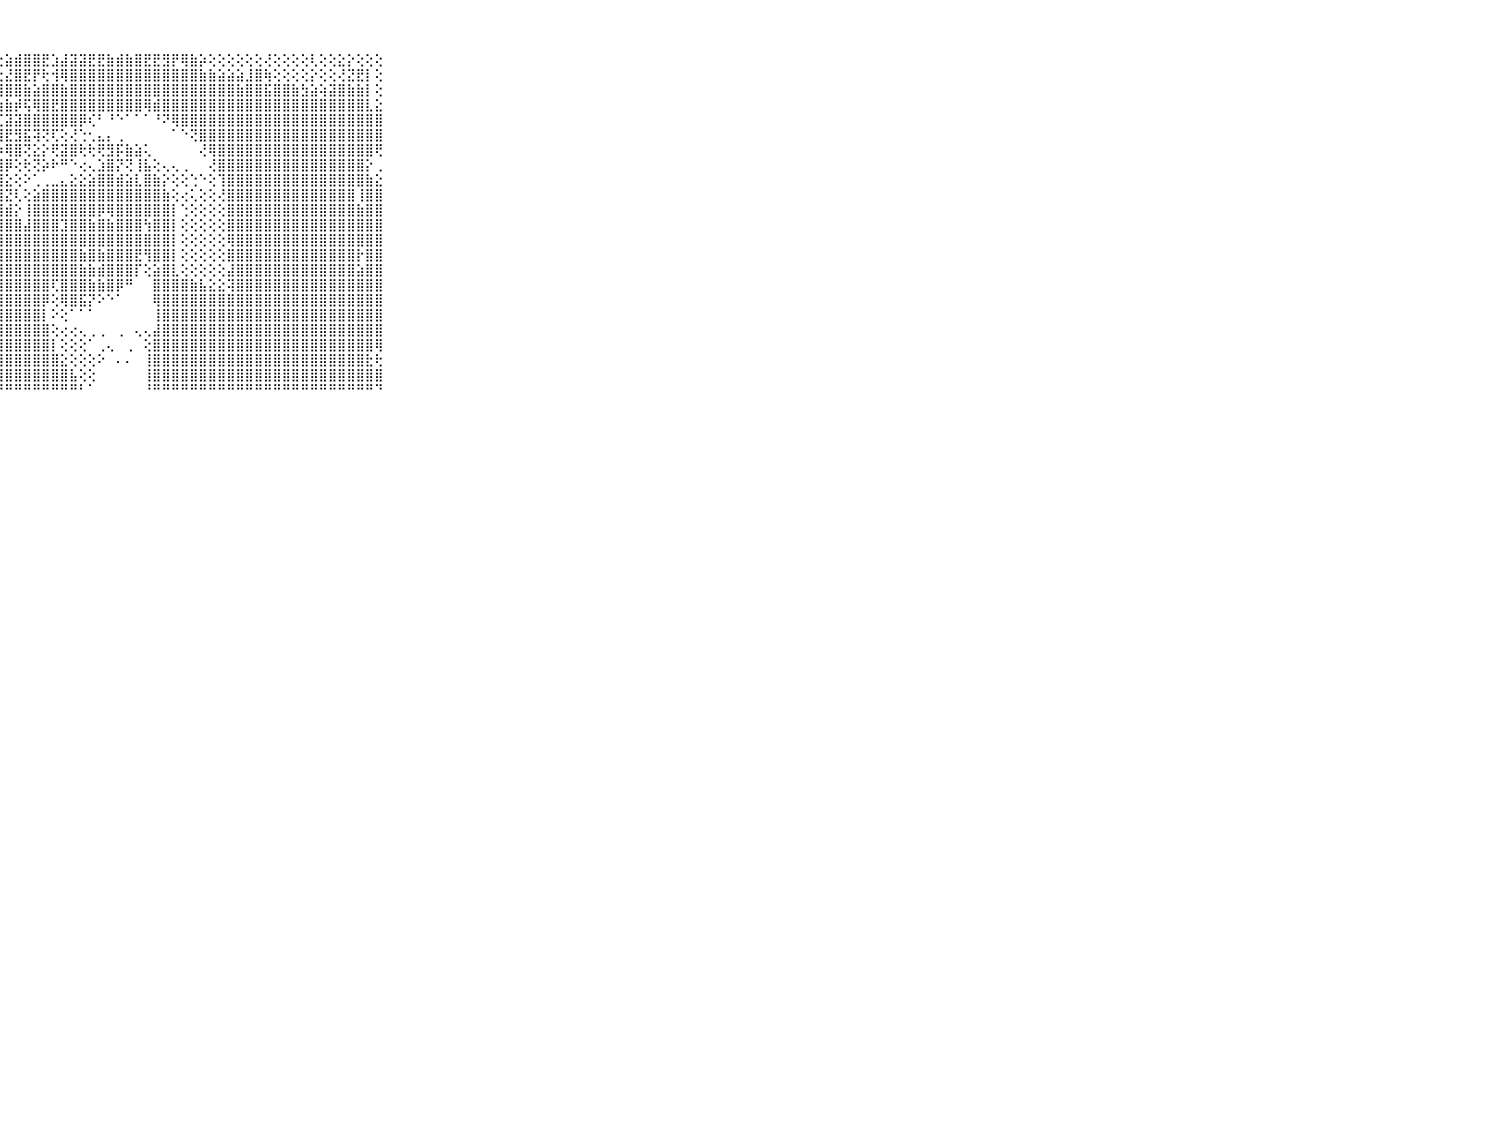

⠀⠀⠀⠀⠀⠀⠀⠀⠀⠀⠀⢕⢕⢕⢕⢕⢕⡕⢜⢝⢞⣳⢞⢳⢯⢝⣝⣗⣵⣾⣿⣿⣟⣱⣼⣽⣽⣟⣟⣷⣾⣷⣿⣟⣟⣻⡟⢿⣷⡵⢕⢕⢕⢕⢕⢕⢜⢕⢕⢕⢕⢇⢕⢕⣕⡕⢕⢕⢕⠀⠀⠀⠀⠀⠀⠀⠀⠀⠀⠀⠀
⠀⠀⠀⠀⠀⠀⠀⠀⠀⠀⠀⢕⢵⢵⢞⢏⢝⢇⢕⢕⢕⢕⢸⡗⢕⢗⢕⢕⣜⣿⣟⡟⢗⢺⢿⣿⣿⣿⣿⣿⣿⣿⣿⣿⣿⣿⣿⣿⣿⣷⣷⣵⣵⣵⣸⣿⢷⢕⢕⢕⢕⡕⢕⢕⢜⣝⣟⡇⢕⠀⠀⠀⠀⠀⠀⠀⠀⠀⠀⠀⠀
⠀⠀⠀⠀⠀⠀⠀⠀⠀⠀⠀⢕⢕⢕⢕⢜⢕⢧⢼⡝⡹⢗⢗⢕⢕⢕⣱⣼⣿⣿⣷⣵⣿⣿⣷⣿⣿⣿⣿⣿⣿⣿⣿⣿⣿⣿⣿⣿⣿⣿⣿⣿⣿⣷⣿⣿⣯⣿⣿⣷⣳⣵⢵⣽⣿⣷⣷⡇⢕⠀⠀⠀⠀⠀⠀⠀⠀⠀⠀⠀⠀
⠀⠀⠀⠀⠀⠀⠀⠀⠀⠀⠀⢕⢕⢕⢕⣕⢱⣷⢕⢱⢕⢕⢝⢷⢿⣿⢻⣷⣷⡾⢯⢿⣿⣟⣿⣿⣿⣿⣿⣿⣿⣿⣿⢿⣾⣿⣿⣿⣿⣿⣿⣿⣿⣿⣿⣿⣿⣿⣿⣿⣿⣿⣿⣿⣿⣿⣿⣇⣕⠀⠀⠀⠀⠀⠀⠀⠀⠀⠀⠀⠀
⠀⠀⠀⠀⠀⠀⠀⠀⠀⠀⠀⢕⢕⢕⣵⣽⡿⢿⣿⢕⣕⡗⢻⣿⣷⣇⣹⣏⣽⣽⣿⣿⣿⣿⣿⣿⡿⢎⠃⠘⠑⠁⠁⠁⠘⠝⢿⣿⣿⣿⣿⣿⣿⣿⣿⣿⣿⣿⣿⣿⣿⣿⣿⣿⣿⣿⣿⣿⣿⠀⠀⠀⠀⠀⠀⠀⠀⠀⠀⠀⠀
⠀⠀⠀⠀⠀⠀⠀⠀⠀⠀⠀⢜⢕⣕⢹⣽⣵⣷⢿⢿⢿⢿⣿⣯⣹⣿⣟⣿⣟⣻⣯⢽⢝⢏⢕⢜⢑⢂⣄⡄⢀⠀⠀⠀⠀⠀⠁⠑⢝⣿⣿⣿⣿⣿⣿⣿⣿⣿⣿⣿⣿⣿⣿⣿⣿⣿⣿⣿⣿⠀⠀⠀⠀⠀⠀⠀⠀⠀⠀⠀⠀
⠀⠀⠀⠀⠀⠀⠀⠀⠀⠀⠀⣱⣵⣾⣿⣿⣿⣿⣿⣿⣷⣷⣿⣿⣟⡻⢏⡷⢿⣿⢝⣕⡕⢟⣽⣿⢗⢗⢟⣻⡯⣷⣵⢅⠀⠀⠀⠀⠀⢜⢿⣿⣿⣿⣿⣿⣿⣿⣿⣿⣿⣿⣿⣿⣿⣿⣿⣿⢟⠀⠀⠀⠀⠀⠀⠀⠀⠀⠀⠀⠀
⠀⠀⠀⠀⠀⠀⠀⠀⠀⠀⠀⣹⣿⣿⣿⣿⢿⣿⢯⣿⣽⣿⣿⣿⣯⣽⣿⣿⡿⢕⢗⢝⡵⠗⠛⠑⢔⢄⣱⣿⡝⢝⢸⣧⢕⢄⢄⢀⠀⠀⢜⣿⣿⣿⣿⣿⣿⣿⣿⣿⣿⣿⣿⣿⣿⣿⣿⡕⢀⠀⠀⠀⠀⠀⠀⠀⠀⠀⠀⠀⠀
⠀⠀⠀⠀⠀⠀⠀⠀⠀⠀⠀⣸⣿⣟⣿⣿⣿⣿⣿⣿⣿⣿⣿⣿⣿⣿⣿⣿⣕⢕⠕⢁⢀⣀⣄⣕⣕⣵⣿⣿⣾⣵⣇⣿⣷⡕⢕⢕⢑⠑⢕⢹⣿⣿⣿⣿⣿⣿⣿⣿⣿⣿⣿⣿⣿⣿⣿⣷⣕⠀⠀⠀⠀⠀⠀⠀⠀⠀⠀⠀⠀
⠀⠀⠀⠀⠀⠀⠀⠀⠀⠀⠀⢿⣿⣿⣿⣿⣿⣿⣿⣿⣿⣿⣿⣽⣿⣿⣿⣿⣝⢇⢕⣵⣿⣿⣿⣿⣿⣿⣿⣿⣿⣿⣿⣿⣿⣷⢕⢔⢅⢕⢕⢜⣿⣿⣿⣿⣿⣿⣿⣿⣿⣿⣿⣿⣿⣿⢸⣿⣿⠀⠀⠀⠀⠀⠀⠀⠀⠀⠀⠀⠀
⠀⠀⠀⠀⠀⠀⠀⠀⠀⠀⠀⣿⣿⣟⣟⣟⣻⣿⣿⣿⣿⣿⣿⣿⣿⣿⣿⣿⣾⡕⢸⣿⣿⣿⣿⣿⣿⣿⡿⢿⣿⣿⣿⣿⣿⣿⡇⢑⢕⢕⢕⢕⣿⣿⣿⣿⣿⣿⣿⣿⣿⣿⣿⣿⣿⣿⣷⣿⣿⠀⠀⠀⠀⠀⠀⠀⠀⠀⠀⠀⠀
⠀⠀⠀⠀⠀⠀⠀⠀⠀⠀⠀⣿⣿⣿⣿⣯⣽⣿⣿⣿⣿⣿⣿⣿⣿⣿⣿⣿⣿⣿⣼⣿⣿⣿⣹⣿⣿⣷⣿⣷⣿⣿⣿⢳⣿⣿⡇⢕⢕⢕⢕⢕⣿⣿⣿⣿⣿⣿⣿⣿⣿⣿⣿⣿⣿⣿⣿⣿⣿⠀⠀⠀⠀⠀⠀⠀⠀⠀⠀⠀⠀
⠀⠀⠀⠀⠀⠀⠀⠀⠀⠀⠀⢿⣿⣿⣿⢿⢿⣿⣿⣿⣿⣿⣿⣿⣿⣿⣿⣿⣿⣿⣿⣿⣿⣿⣿⣿⣿⣿⣿⣿⣿⣿⣿⣿⣿⣿⡇⢕⢕⢕⢕⢕⢿⣿⣿⣿⣿⣿⣿⣿⣿⣿⣿⣿⣿⣿⣿⣿⣿⠀⠀⠀⠀⠀⠀⠀⠀⠀⠀⠀⠀
⠀⠀⠀⠀⠀⠀⠀⠀⠀⠀⠀⣿⣿⣿⣿⣿⣽⣿⣿⣿⣿⣿⣿⣿⣿⣿⣿⣿⣿⣿⣿⣿⣿⣿⣿⣿⣷⣿⣷⣿⣿⣿⣟⢻⣿⣿⡇⢕⢕⢕⢕⢕⣿⣿⣿⣿⣿⣿⣿⣿⣿⣿⣿⣿⣿⣿⡗⣿⣿⠀⠀⠀⠀⠀⠀⠀⠀⠀⠀⠀⠀
⠀⠀⠀⠀⠀⠀⠀⠀⠀⠀⠀⣿⣿⣿⣿⣿⣿⣿⣿⣿⣿⣿⣿⣿⣿⣿⣿⣿⣿⣿⣿⣿⣿⣿⣿⣿⣷⣷⣾⣿⣿⣿⡏⢕⣵⣿⣇⢕⢕⢕⢕⢕⣼⣿⣿⣿⣿⣿⣿⣿⣿⣿⣿⣿⣿⣿⣵⣿⣿⠀⠀⠀⠀⠀⠀⠀⠀⠀⠀⠀⠀
⠀⠀⠀⠀⠀⠀⠀⠀⠀⠀⠀⣿⣿⣿⣿⣿⣿⣿⣿⣿⣿⣿⣿⣿⣿⣿⣿⣿⣿⣿⣿⣿⣿⢏⣿⣿⣿⣷⣷⣿⡿⠛⠀⠀⣿⣿⣿⣿⣷⣧⣕⣕⢽⣿⣿⣿⣿⣿⣿⣿⣿⣿⣿⣿⣿⣿⣿⣿⣿⠀⠀⠀⠀⠀⠀⠀⠀⠀⠀⠀⠀
⠀⠀⠀⠀⠀⠀⠀⠀⠀⠀⠀⣿⣿⣿⣿⣿⣿⣿⣿⣿⣿⣿⣿⣿⣿⣿⣿⣿⣿⣿⣿⣿⡿⢕⢿⣿⣯⡝⠕⠑⠁⠀⠀⠀⢿⣿⣿⣿⣿⣿⣿⣿⣿⣿⣿⣿⣿⣿⣿⣿⣿⣿⣿⣿⣿⣿⣿⣿⣿⠀⠀⠀⠀⠀⠀⠀⠀⠀⠀⠀⠀
⠀⠀⠀⠀⠀⠀⠀⠀⠀⠀⠀⣿⣿⣿⣿⣿⣿⣿⣿⣿⣿⣿⣿⣿⣿⣿⣿⣿⣿⣿⣿⣿⡇⠕⢕⠁⠁⠁⠀⠀⠀⠀⠀⠀⢸⣿⣿⣿⣿⣿⣿⣿⣿⣿⣿⣿⣿⣿⣿⣿⣿⣿⣿⣿⣿⣿⣿⣿⣿⠀⠀⠀⠀⠀⠀⠀⠀⠀⠀⠀⠀
⠀⠀⠀⠀⠀⠀⠀⠀⠀⠀⠀⣿⣿⣿⣿⣿⣿⣿⣿⣿⣿⣿⣿⣿⣿⣿⣿⣿⣿⣿⣿⣿⣿⢕⢔⢔⢄⢀⢀⠀⢀⠀⢄⢄⣼⣿⣿⣿⣿⣿⣿⣿⣿⣿⣿⣿⣿⣿⣿⣿⣿⣿⣿⣿⣿⣿⣿⣿⣿⠀⠀⠀⠀⠀⠀⠀⠀⠀⠀⠀⠀
⠀⠀⠀⠀⠀⠀⠀⠀⠀⠀⠀⣿⣿⣿⣿⣿⣿⣿⣿⣿⣿⣿⣿⣿⣿⣿⣿⣿⣿⣿⣿⣿⣿⡇⢕⢕⢕⠁⢀⢄⠀⢀⠀⢕⣿⣿⣿⣿⣿⣿⣿⣿⣿⣿⣿⣿⣿⣿⣿⣿⣿⣿⣿⣿⣿⣿⣿⣿⢿⠀⠀⠀⠀⠀⠀⠀⠀⠀⠀⠀⠀
⠀⠀⠀⠀⠀⠀⠀⠀⠀⠀⠀⣿⣿⣿⣿⣿⣿⣿⣿⣿⣿⣿⣿⣿⣿⣿⣿⣿⣿⣿⣿⣿⣿⣿⣕⢕⢕⢕⠕⠀⠄⠄⠀⢸⣿⣿⣿⣿⣿⣿⣿⣿⣿⣿⣿⣿⣿⣿⣿⣿⣿⣿⣿⣿⣿⣿⣿⣗⢗⠀⠀⠀⠀⠀⠀⠀⠀⠀⠀⠀⠀
⠀⠀⠀⠀⠀⠀⠀⠀⠀⠀⠀⣿⣿⣿⣿⣿⣿⣿⣿⣿⣿⣿⣿⣿⣿⣿⣿⣿⣿⣿⣿⣿⣿⣿⣿⣧⢕⢕⠀⠀⠀⠀⠀⢸⣿⣿⣿⣿⣿⣿⣿⣿⣿⣿⣿⣿⣿⣿⣿⣿⣿⣿⣿⣿⣿⣿⣿⣿⣿⠀⠀⠀⠀⠀⠀⠀⠀⠀⠀⠀⠀
⠀⠀⠀⠀⠀⠀⠀⠀⠀⠀⠀⠛⠛⠛⠛⠛⠛⠛⠛⠛⠛⠛⠛⠛⠛⠛⠛⠛⠛⠛⠛⠛⠛⠛⠛⠛⠃⠁⠀⠀⠀⠀⠀⠘⠛⠛⠛⠛⠛⠛⠛⠛⠛⠛⠛⠛⠛⠛⠛⠛⠛⠛⠛⠛⠛⠛⠛⠛⠙⠀⠀⠀⠀⠀⠀⠀⠀⠀⠀⠀⠀